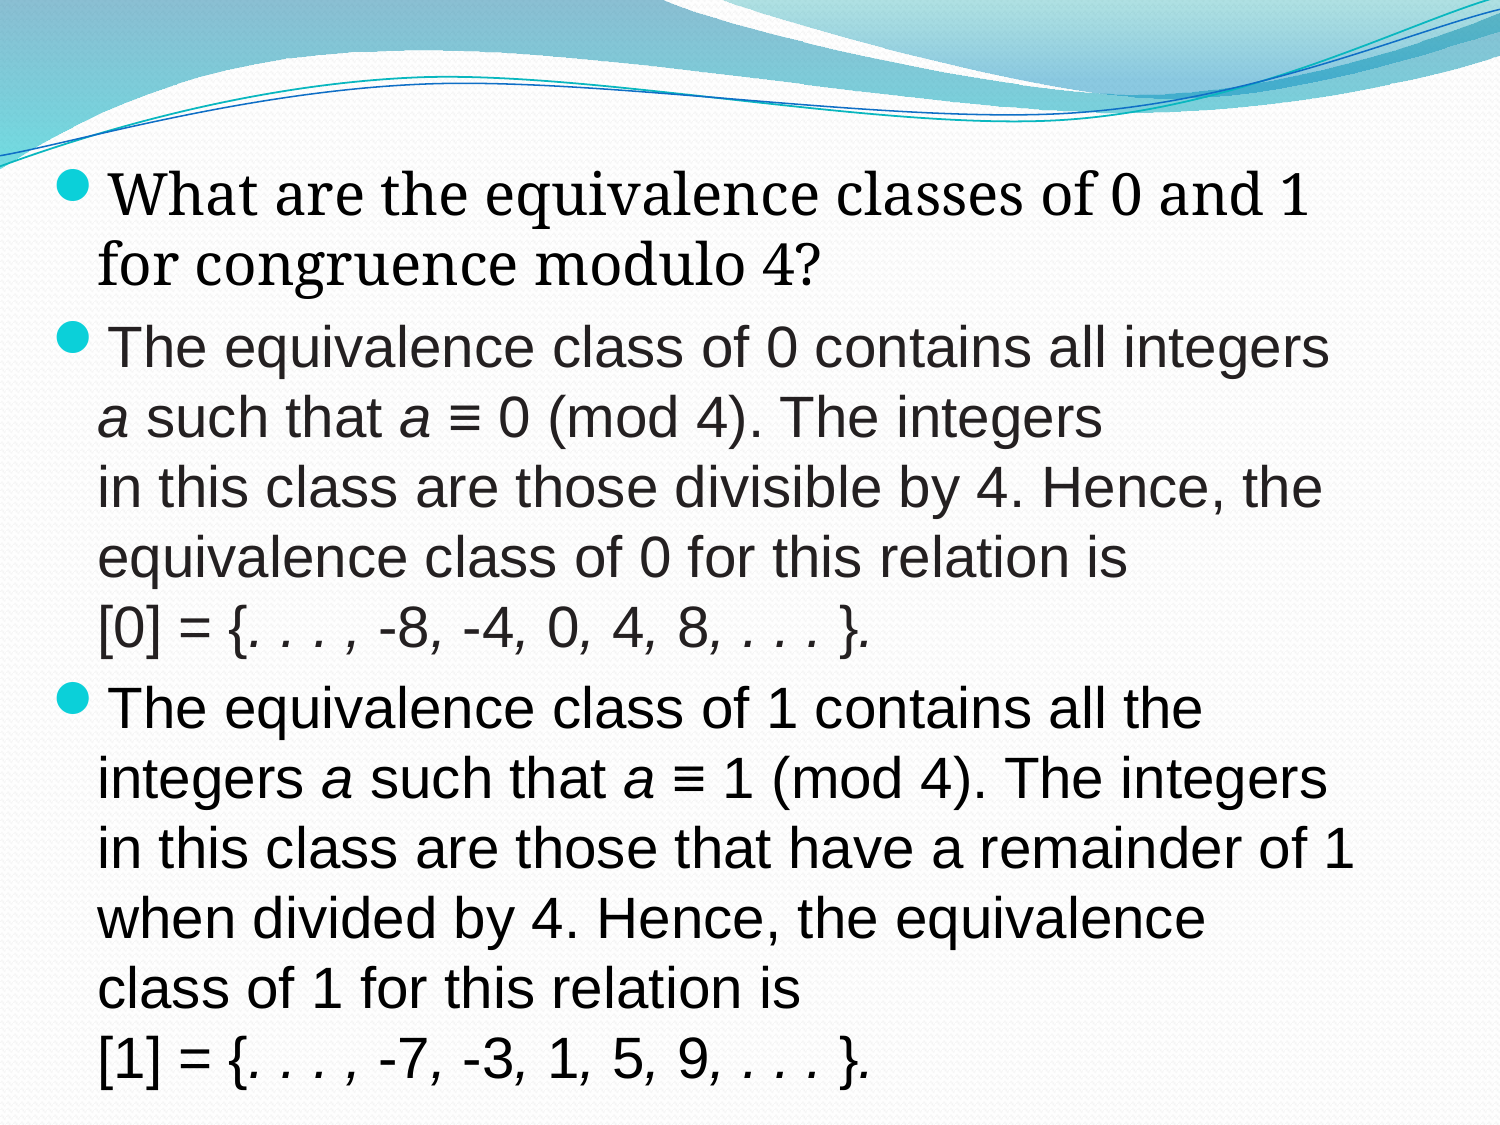

What are the equivalence classes of 0 and 1 for congruence modulo 4?
The equivalence class of 0 contains all integers a such that a ≡ 0 (mod 4). The integers
in this class are those divisible by 4. Hence, the equivalence class of 0 for this relation is
[0] = {. . . , -8, -4, 0, 4, 8, . . . }.
The equivalence class of 1 contains all the integers a such that a ≡ 1 (mod 4). The integers
in this class are those that have a remainder of 1 when divided by 4. Hence, the equivalence
class of 1 for this relation is
[1] = {. . . , -7, -3, 1, 5, 9, . . . }.